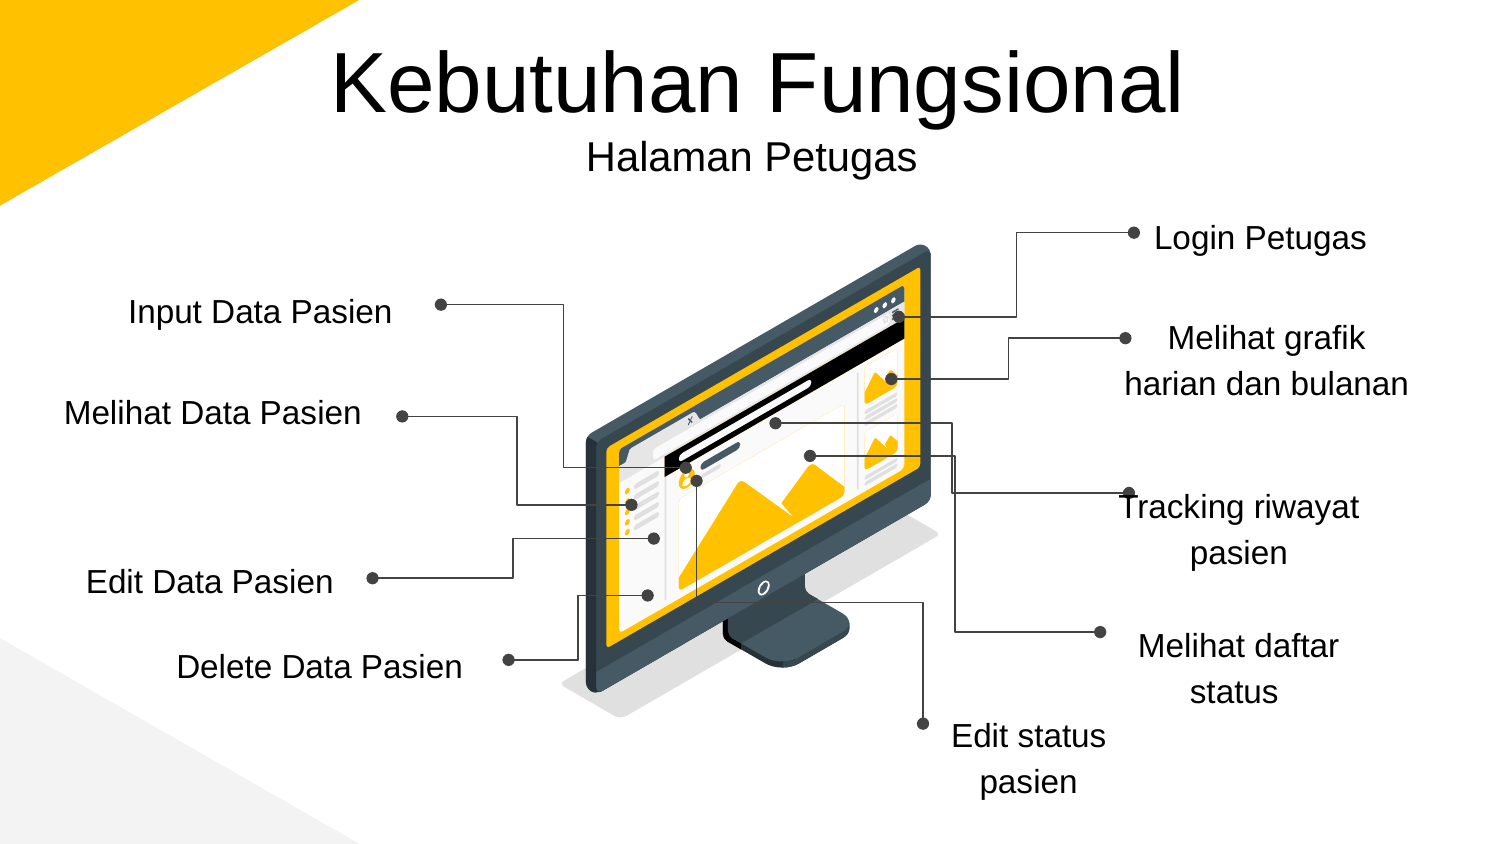

# Kebutuhan Fungsional Halaman Petugas
Login Petugas

Input Data Pasien
Melihat grafik harian dan bulanan
Melihat Data Pasien
Tracking riwayat pasien
Edit Data Pasien
Melihat daftar status
Delete Data Pasien
Edit status pasien